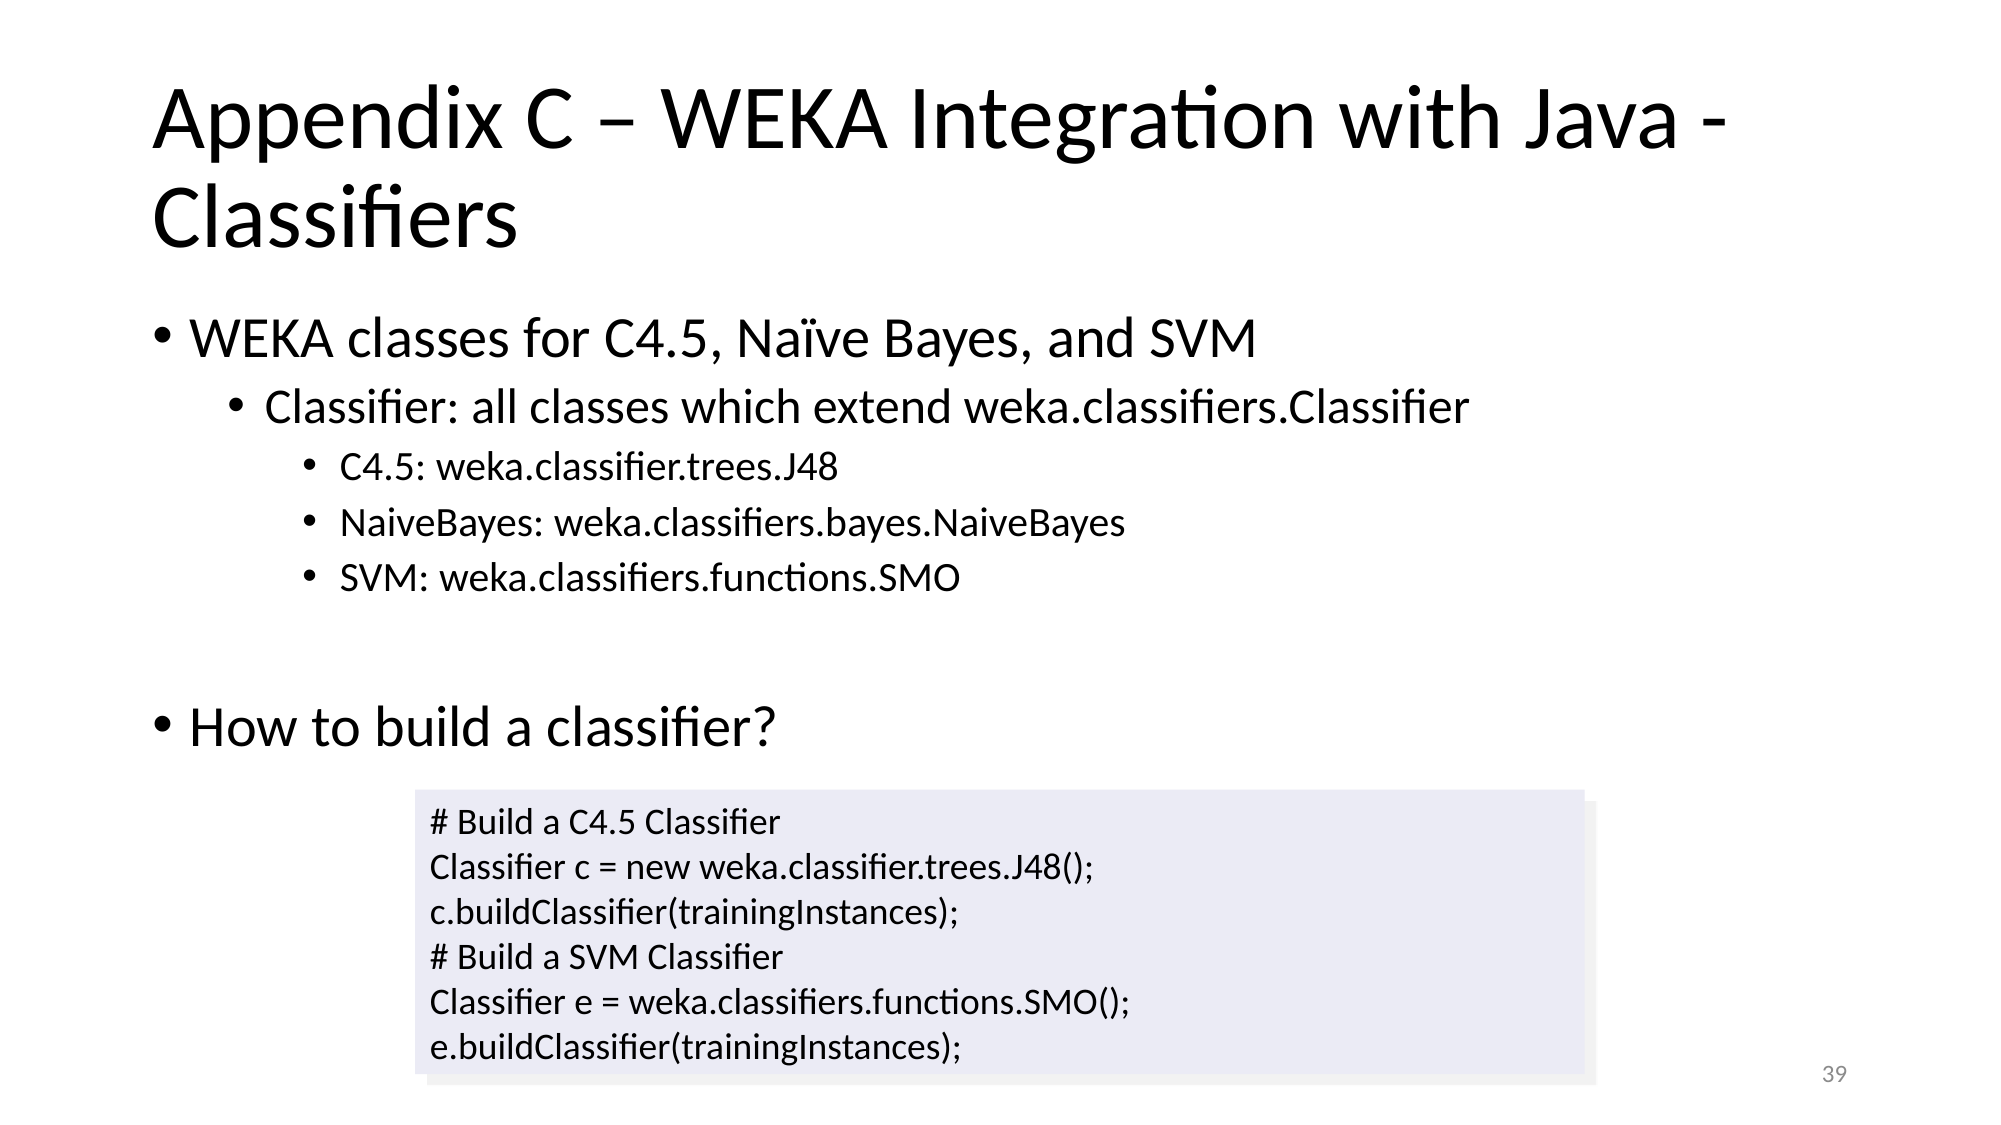

# Appendix C – WEKA Integration with Java - Classifiers
WEKA classes for C4.5, Naïve Bayes, and SVM
Classifier: all classes which extend weka.classifiers.Classifier
C4.5: weka.classifier.trees.J48
NaiveBayes: weka.classifiers.bayes.NaiveBayes
SVM: weka.classifiers.functions.SMO

How to build a classifier?
# Build a C4.5 Classifier
Classifier c = new weka.classifier.trees.J48();
c.buildClassifier(trainingInstances);
# Build a SVM Classifier
Classifier e = weka.classifiers.functions.SMO();
e.buildClassifier(trainingInstances);
39